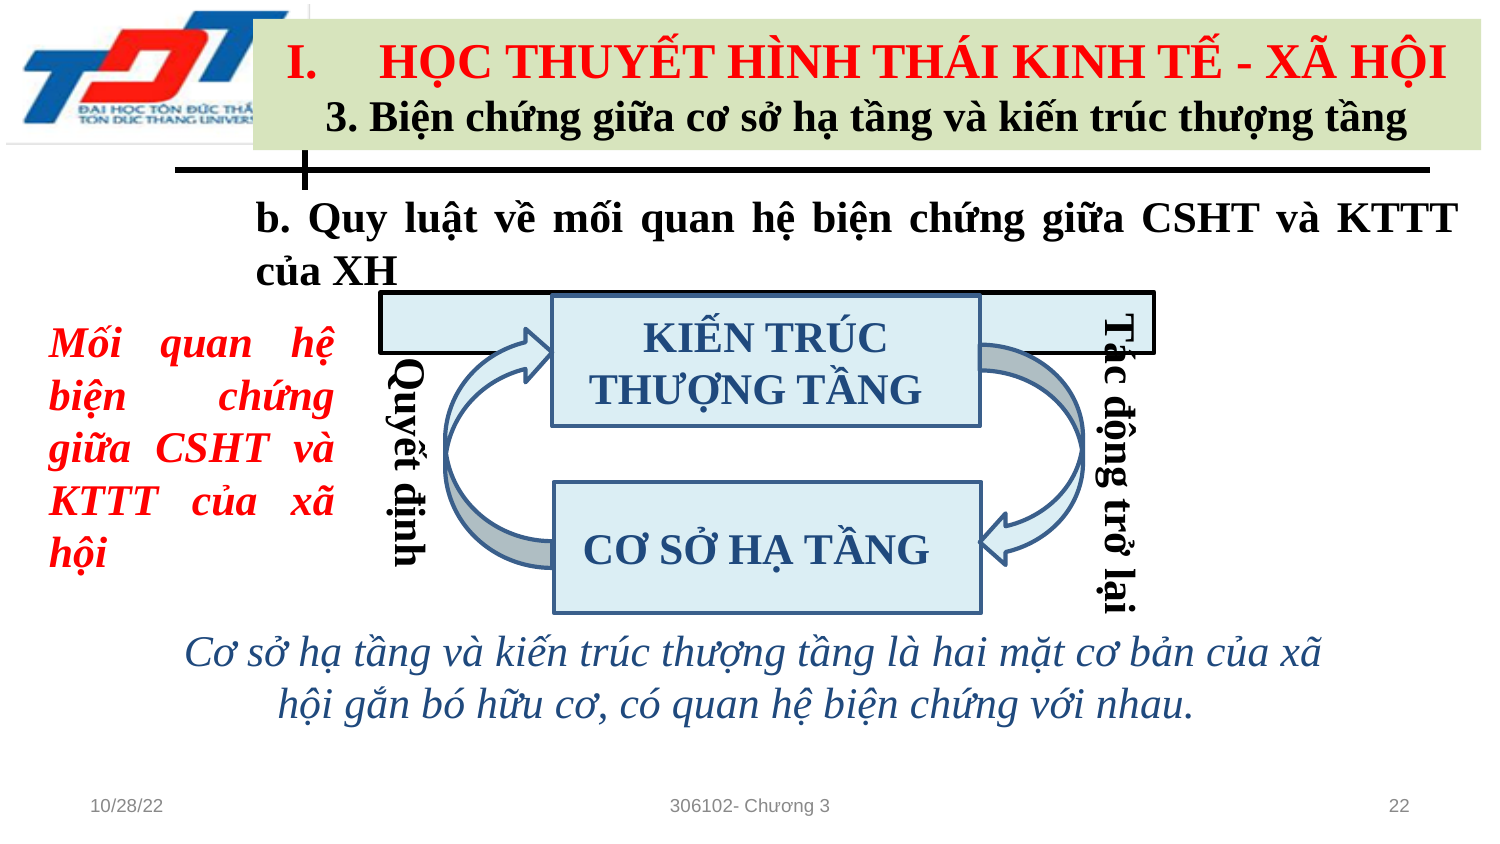

HỌC THUYẾT HÌNH THÁI KINH TẾ - XÃ HỘI
3. Biện chứng giữa cơ sở hạ tầng và kiến trúc thượng tầng
b. Quy luật về mối quan hệ biện chứng giữa CSHT và KTTT của XH
Quyết định
Tác động trở lại

KIẾN TRÚC THƯỢNG TẦNG

CƠ SỞ HẠ TẦNG
Mối quan hệ biện chứng giữa CSHT và KTTT của xã hội
Cơ sở hạ tầng và kiến trúc thượng tầng là hai mặt cơ bản của xã hội gắn bó hữu cơ, có quan hệ biện chứng với nhau.
10/28/22
306102- Chương 3
22